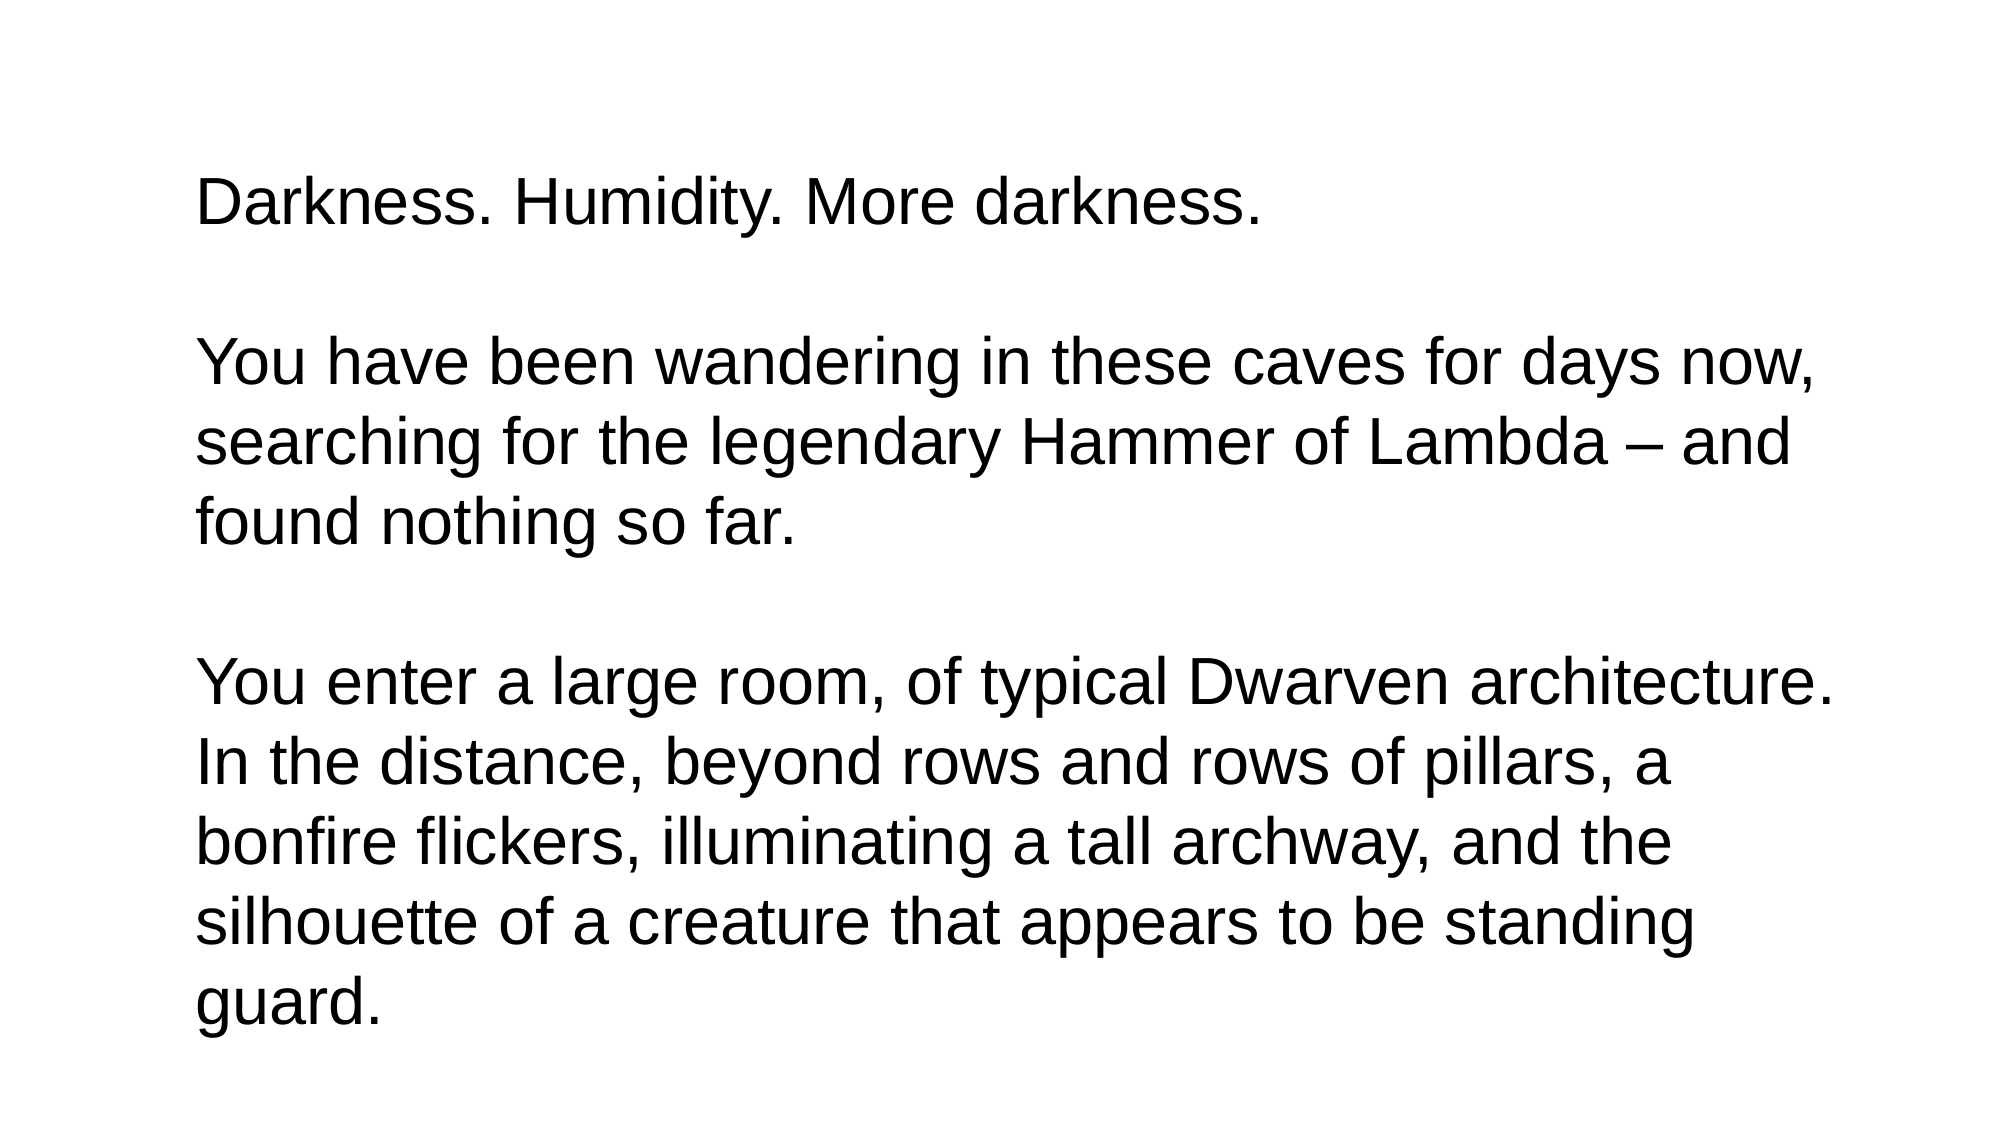

Darkness. Humidity. More darkness.

You have been wandering in these caves for days now, searching for the legendary Hammer of Lambda – and found nothing so far.

You enter a large room, of typical Dwarven architecture. In the distance, beyond rows and rows of pillars, a bonfire flickers, illuminating a tall archway, and the silhouette of a creature that appears to be standing guard.